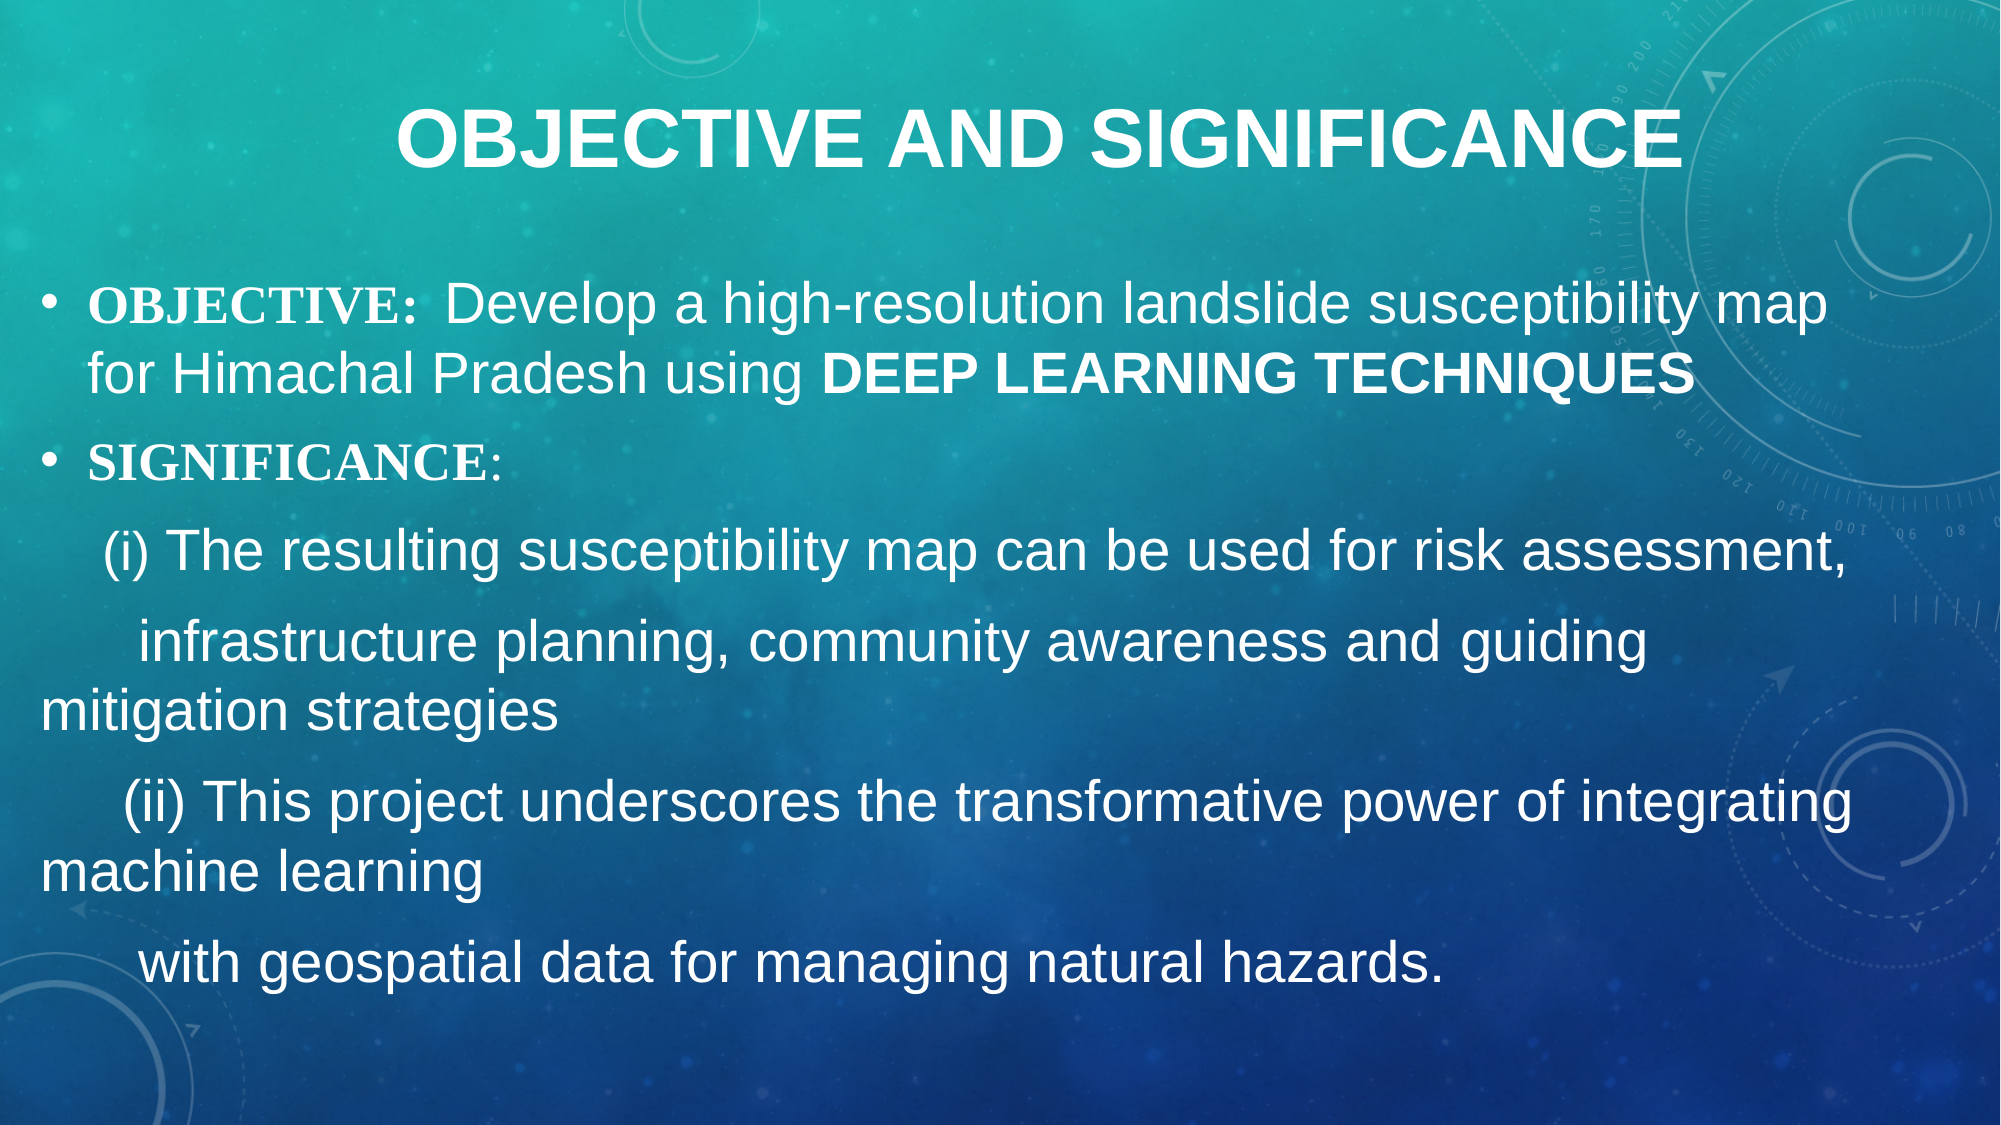

OBJECTIVE:  Develop a high-resolution landslide susceptibility map for Himachal Pradesh using DEEP LEARNING TECHNIQUES
SIGNIFICANCE:
     (i) The resulting susceptibility map can be used for risk assessment,
      infrastructure planning, community awareness and guiding mitigation strategies
     (ii) This project underscores the transformative power of integrating  machine learning
      with geospatial data for managing natural hazards.

# OBJECTIVE AND SIGNIFICANCE